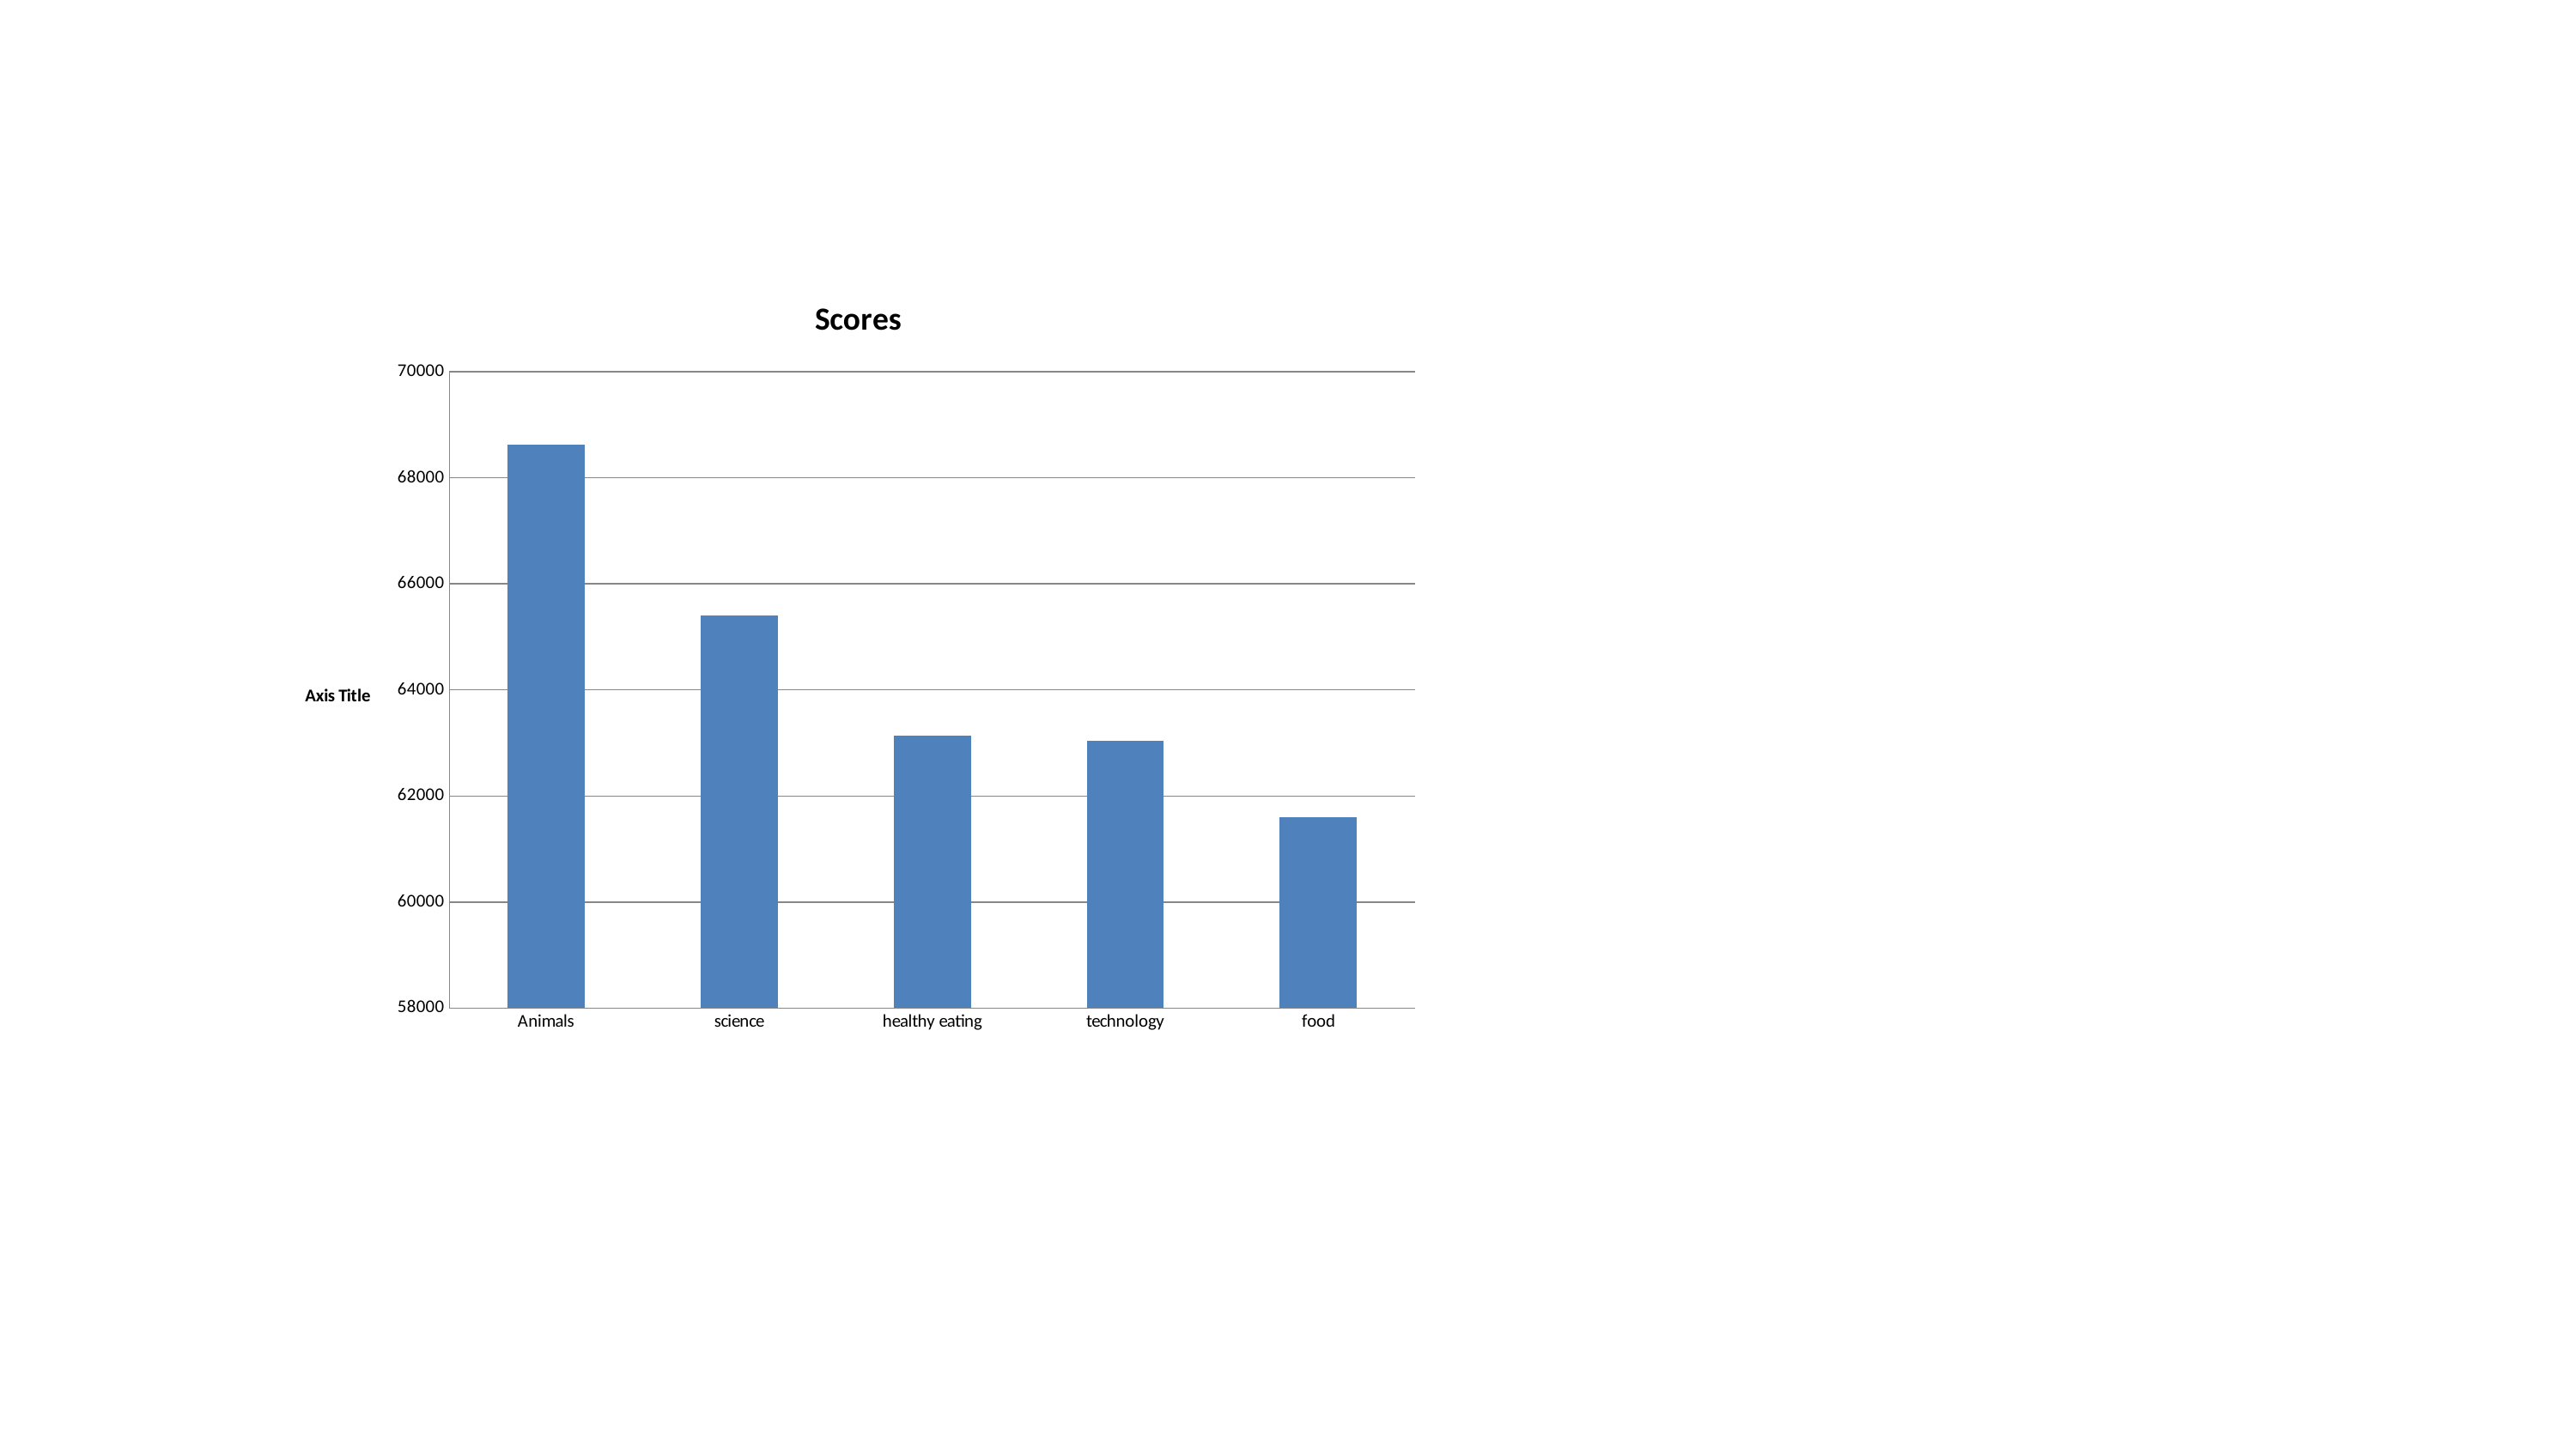

### Chart:

| Category | Scores |
|---|---|
| Animals | 68624.0 |
| science | 65405.0 |
| healthy eating | 63138.0 |
| technology | 63035.0 |
| food | 61598.0 |